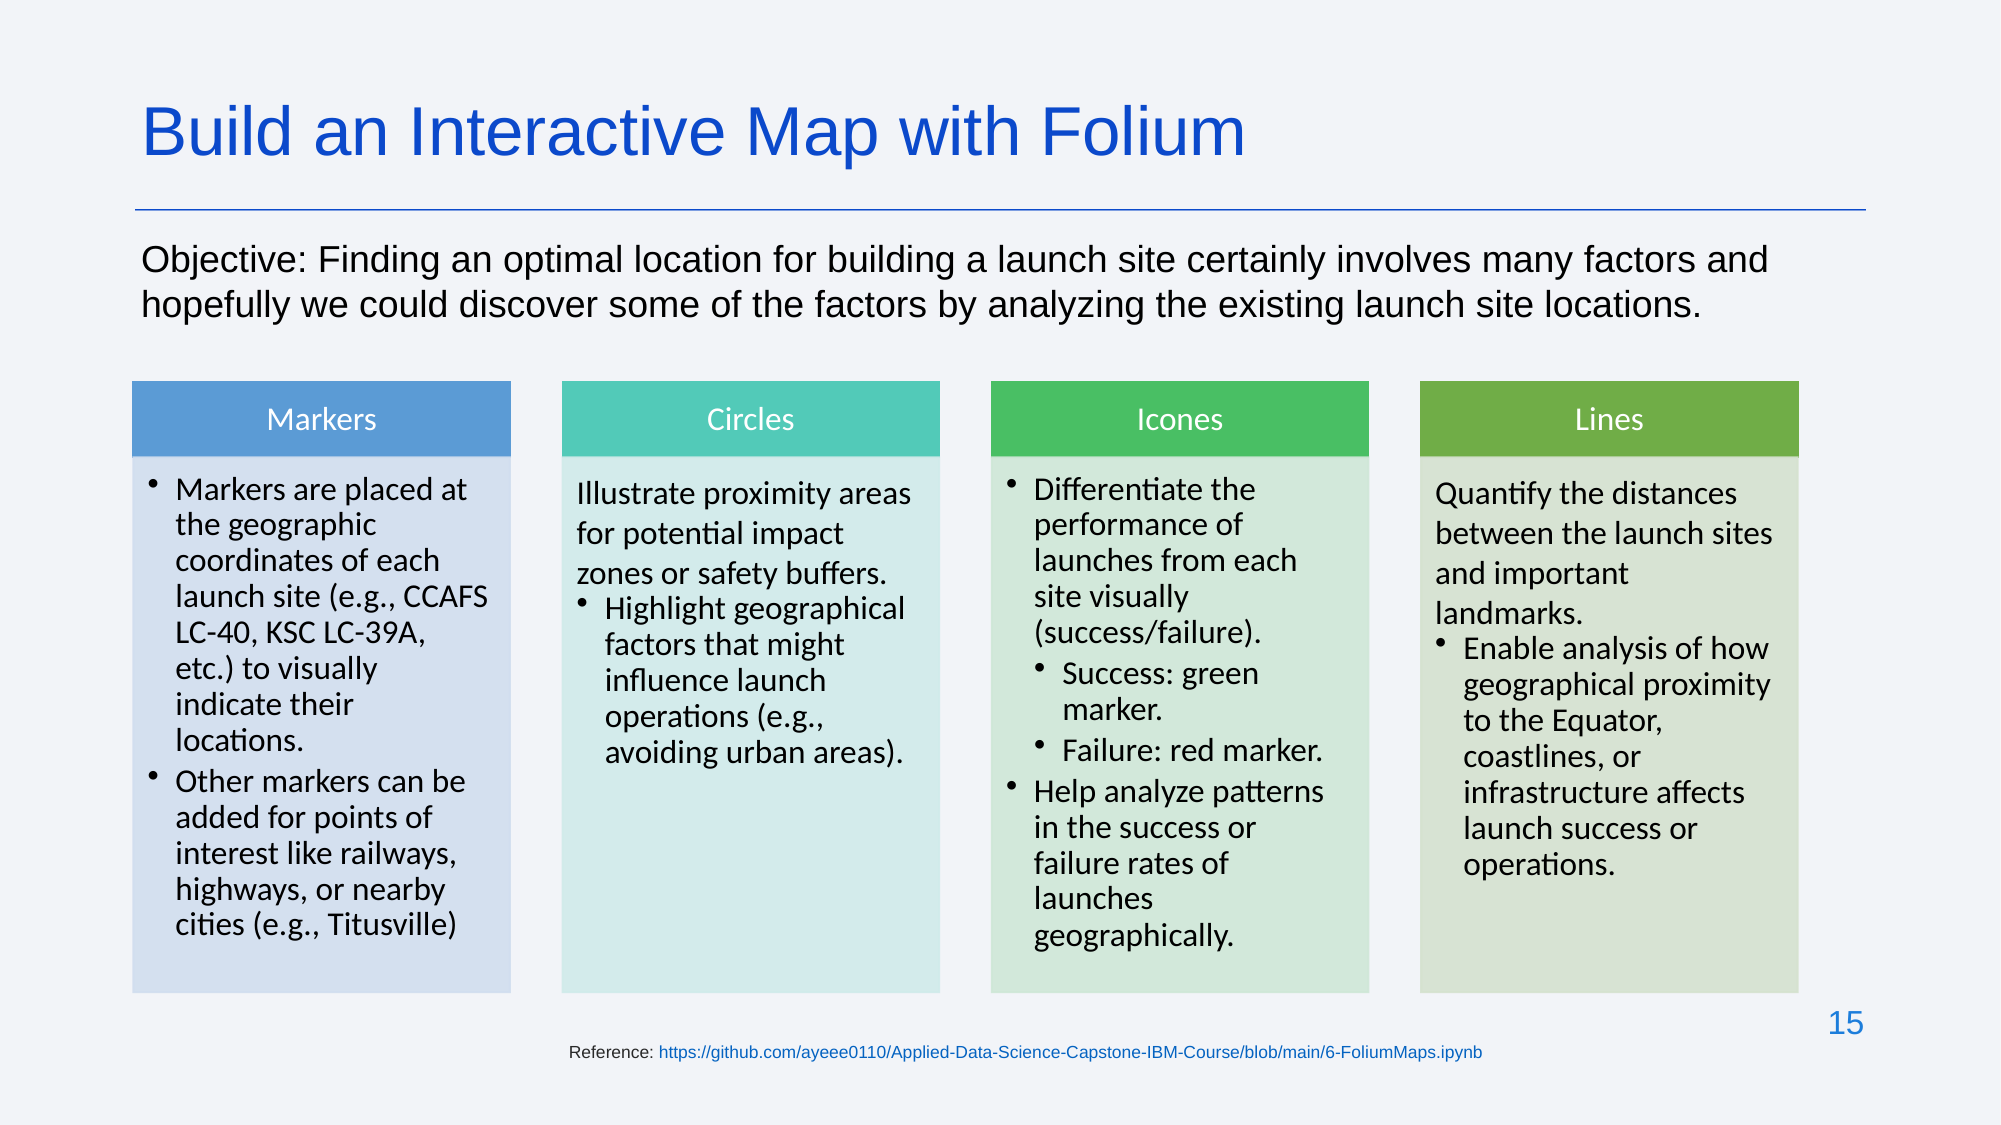

Build an Interactive Map with Folium
Objective: Finding an optimal location for building a launch site certainly involves many factors and hopefully we could discover some of the factors by analyzing the existing launch site locations.
Markers
Markers are placed at the geographic coordinates of each launch site (e.g., CCAFS LC-40, KSC LC-39A, etc.) to visually indicate their locations.
Other markers can be added for points of interest like railways, highways, or nearby cities (e.g., Titusville)
Circles
Illustrate proximity areas for potential impact zones or safety buffers.
Highlight geographical factors that might influence launch operations (e.g., avoiding urban areas).
Icones
Differentiate the performance of launches from each site visually (success/failure).
Success: green marker.
Failure: red marker.
Help analyze patterns in the success or failure rates of launches geographically.
Lines
Quantify the distances between the launch sites and important landmarks.
Enable analysis of how geographical proximity to the Equator, coastlines, or infrastructure affects launch success or operations.
15
Reference: https://github.com/ayeee0110/Applied-Data-Science-Capstone-IBM-Course/blob/main/6-FoliumMaps.ipynb